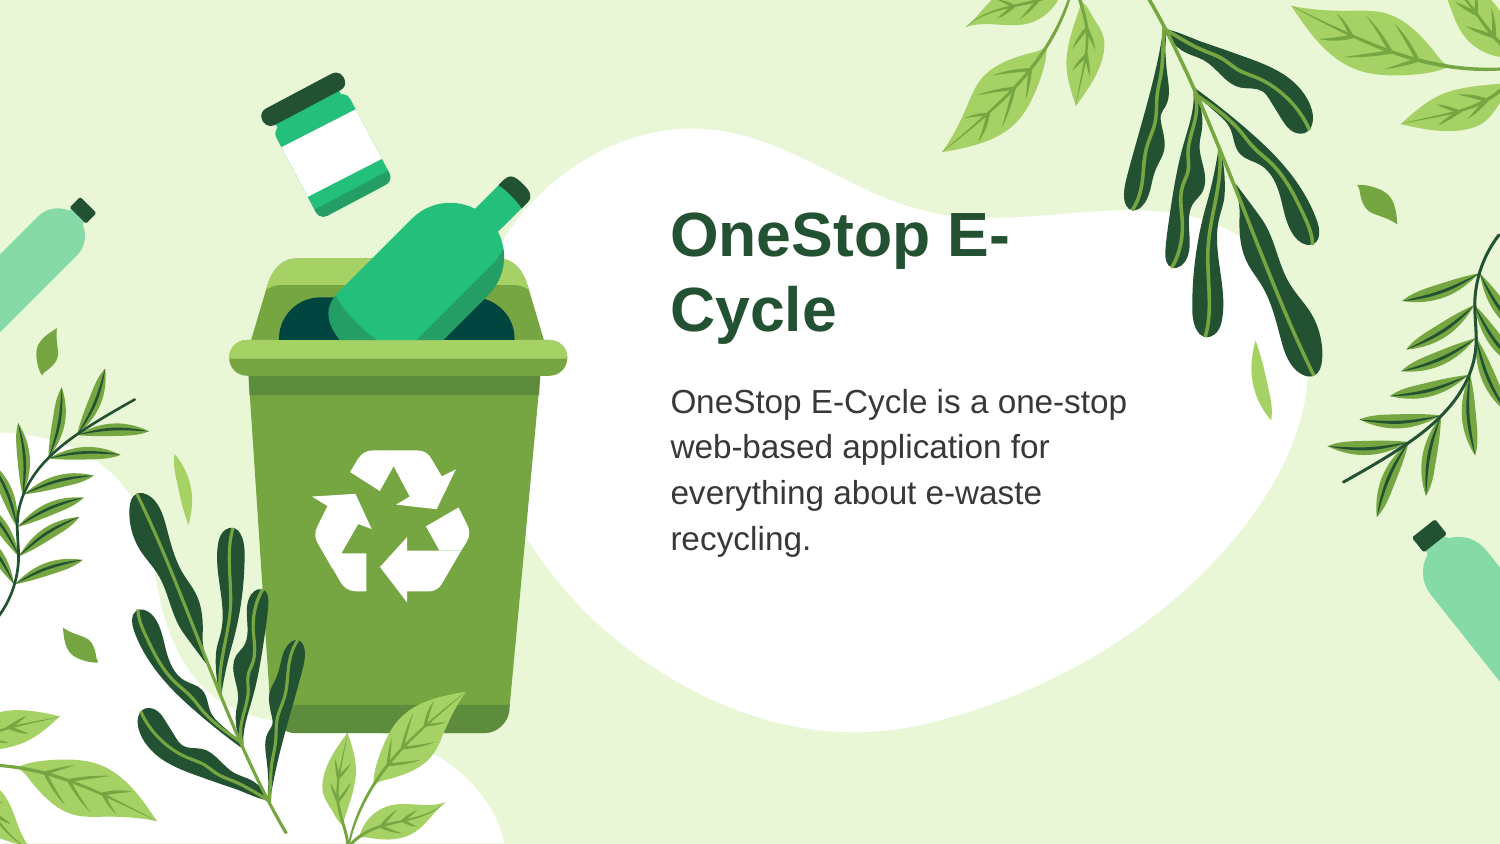

# OneStop E-Cycle
OneStop E-Cycle is a one-stop web-based application for everything about e-waste recycling.